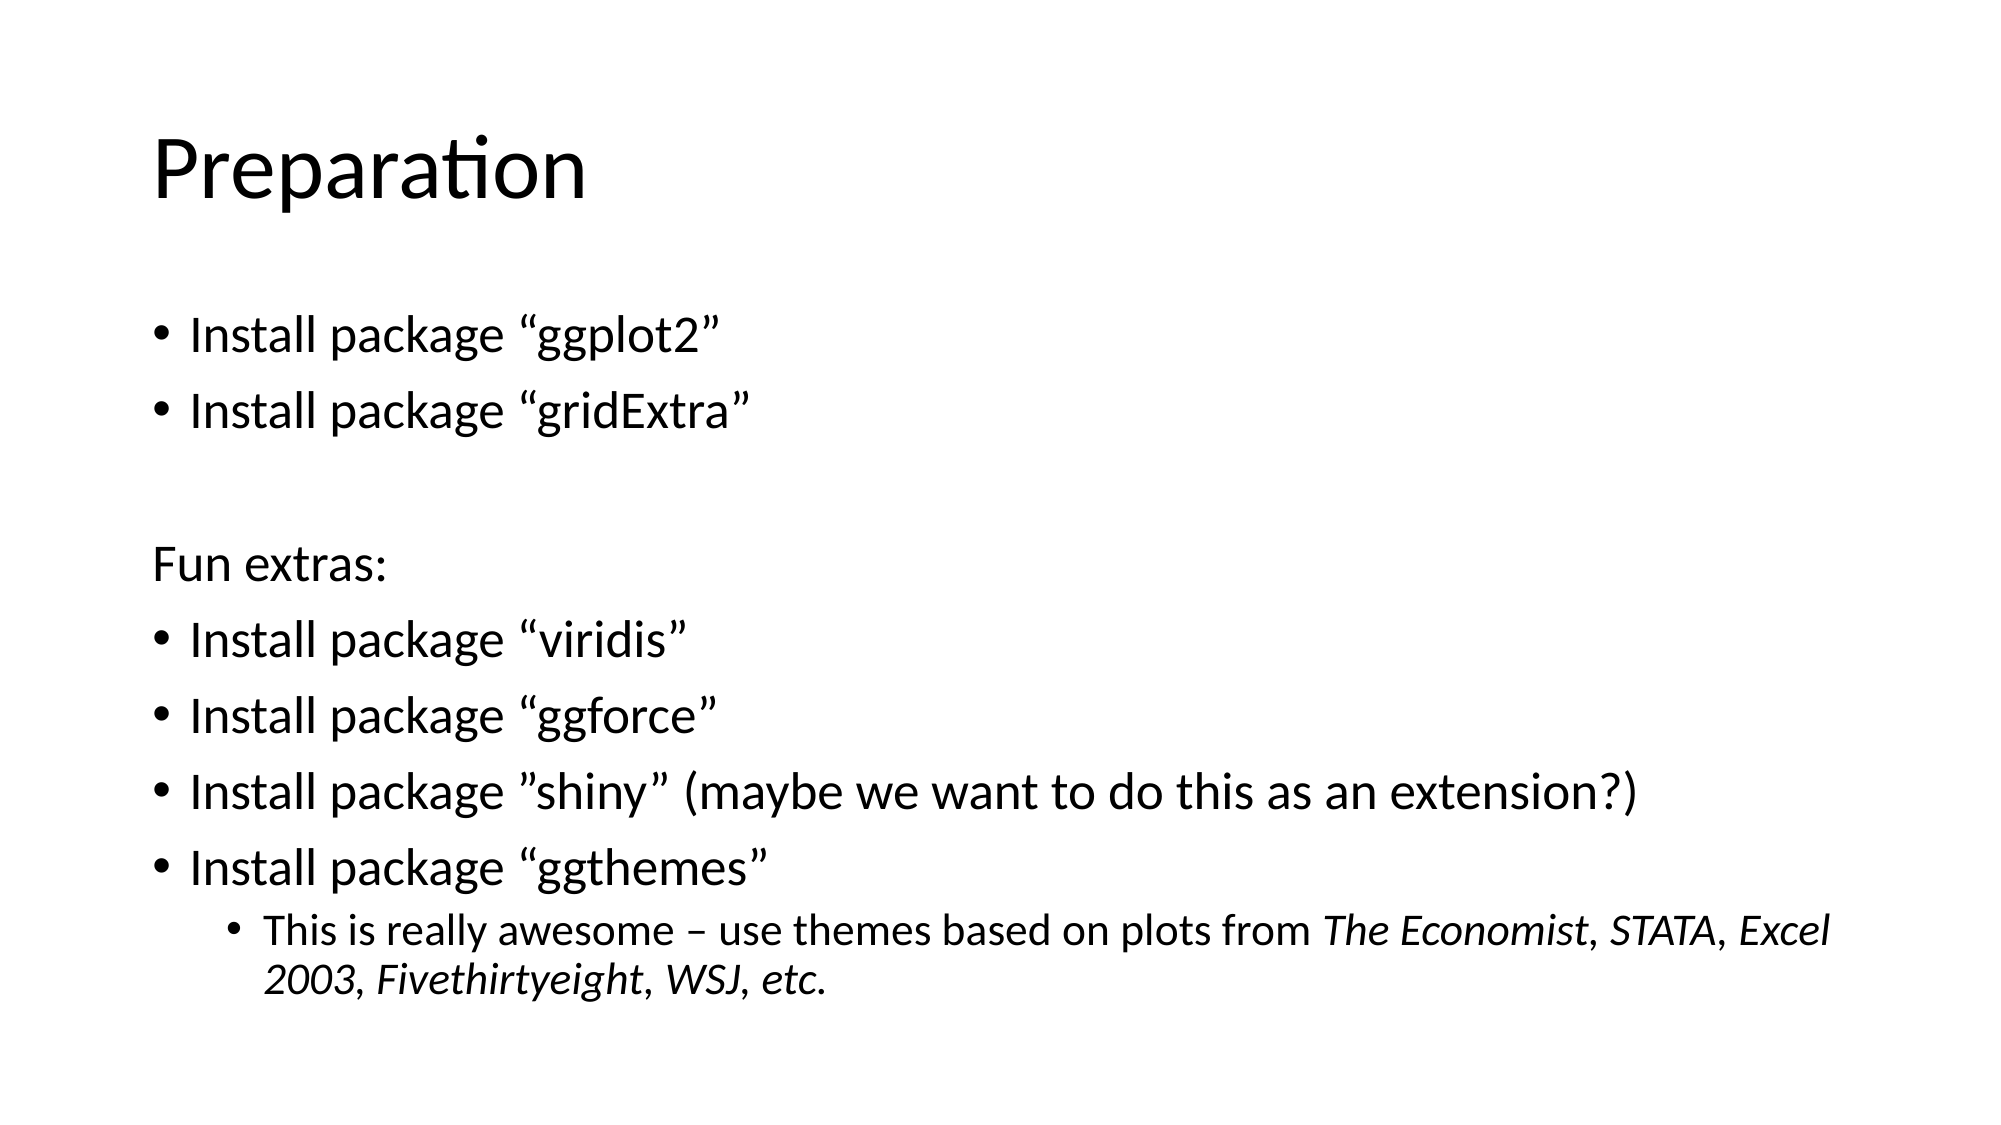

# Preparation
Install package “ggplot2”
Install package “gridExtra”

Fun extras:
Install package “viridis”
Install package “ggforce”
Install package ”shiny” (maybe we want to do this as an extension?)
Install package “ggthemes”
This is really awesome – use themes based on plots from The Economist, STATA, Excel 2003, Fivethirtyeight, WSJ, etc.